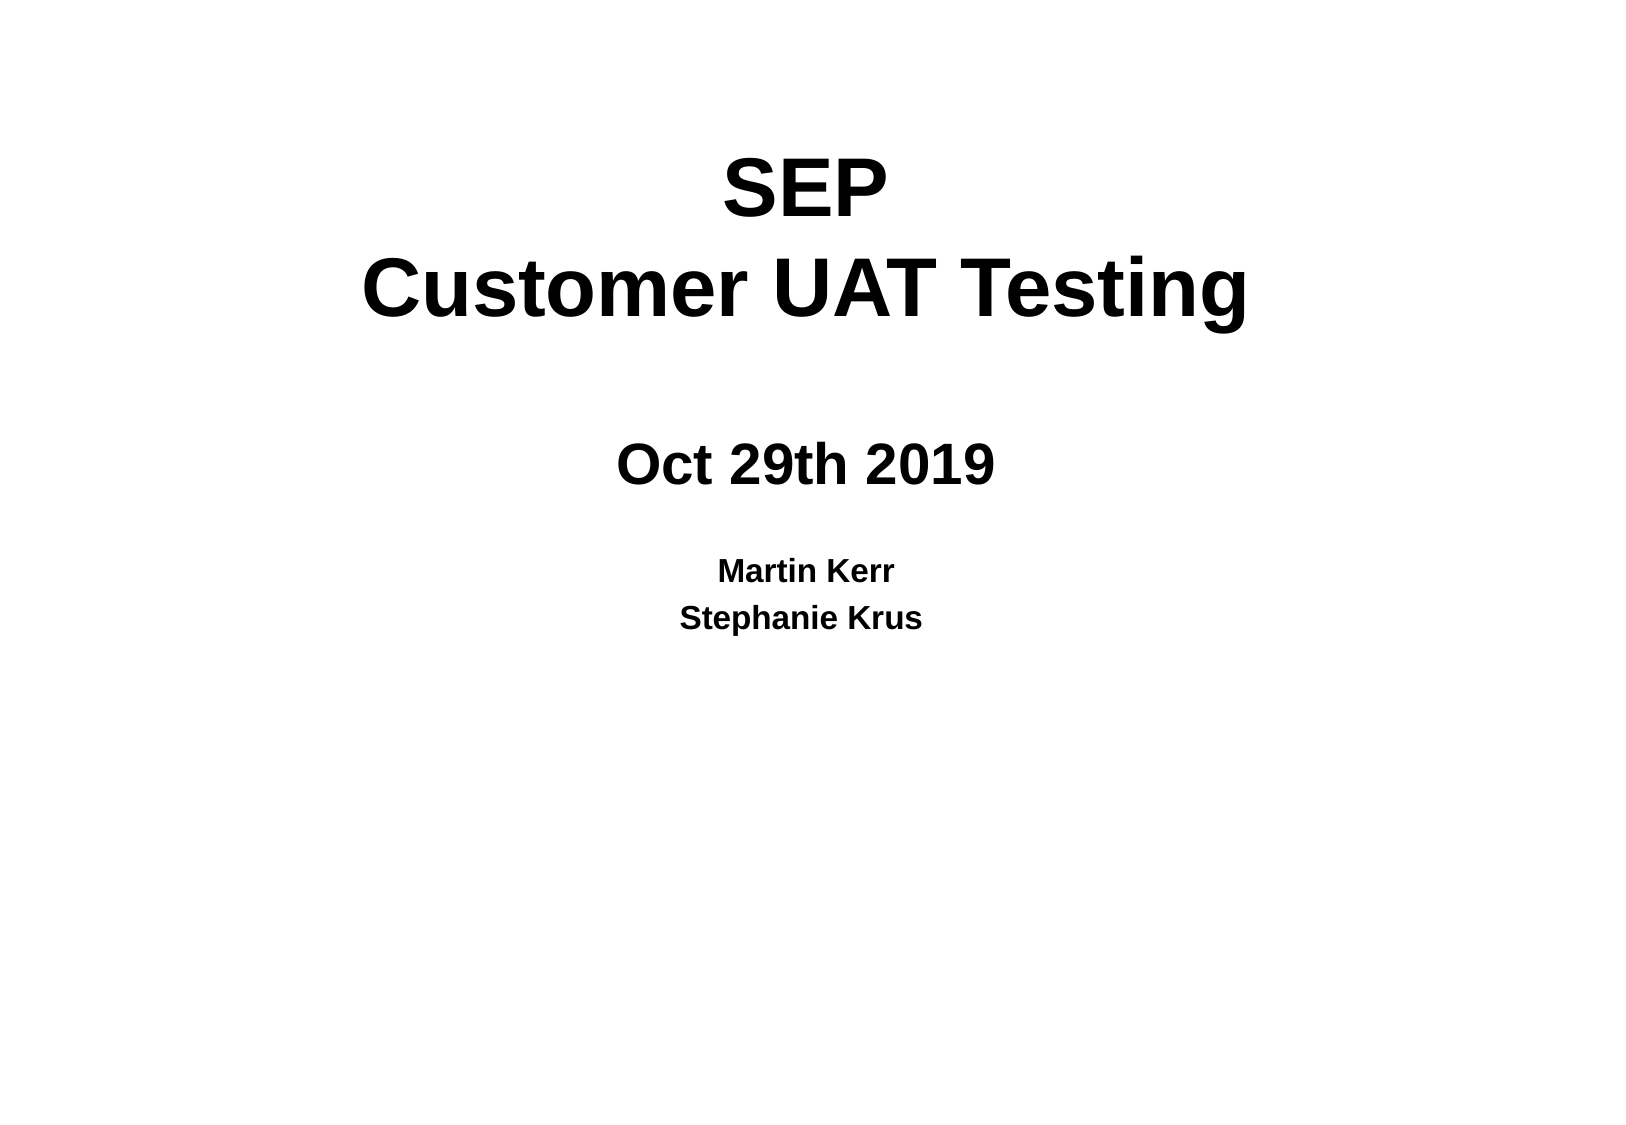

SEP
Customer UAT Testing

Oct 29th 2019

Martin Kerr
Stephanie Krus